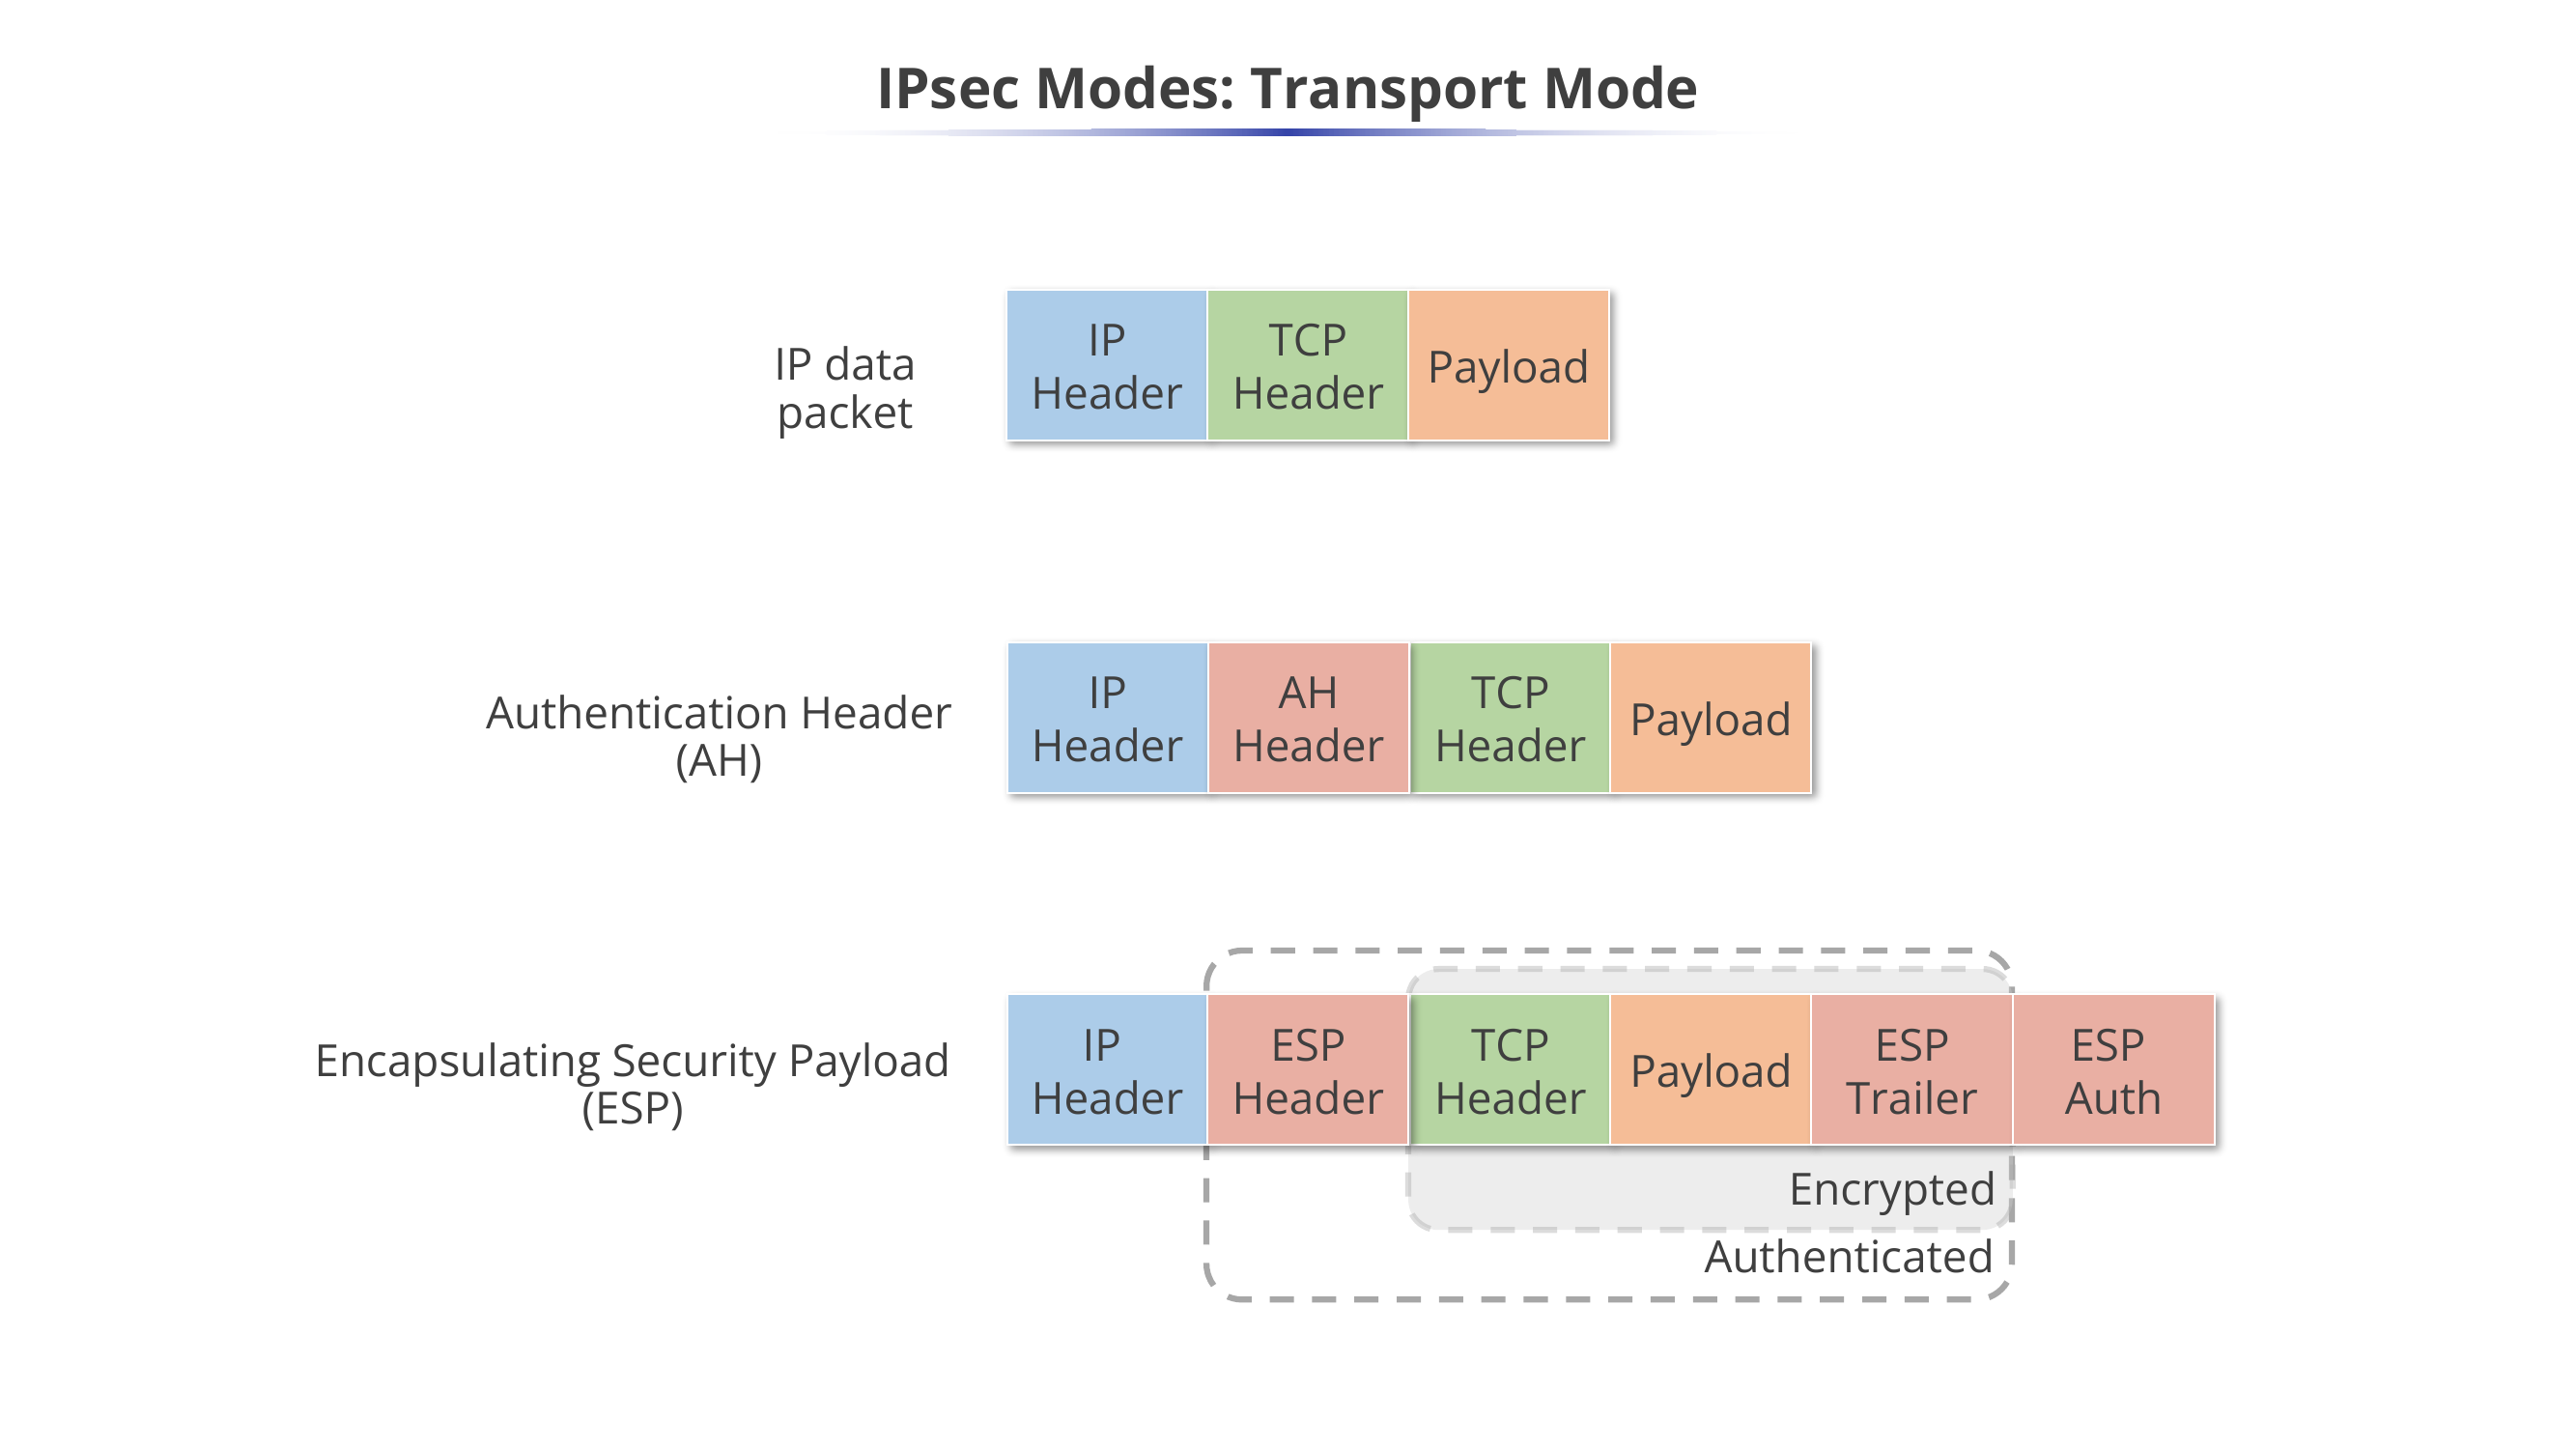

# IPsec Modes: Transport Mode

IP
Header
TCP Header
Payload
IP data packet
IP
Header
AH Header
TCP Header
Payload
Authentication Header (AH)
Authenticated
Encrypted
IP
Header
ESP Header
TCP Header
Payload
ESP Trailer
ESP
Auth
Encapsulating Security Payload (ESP)